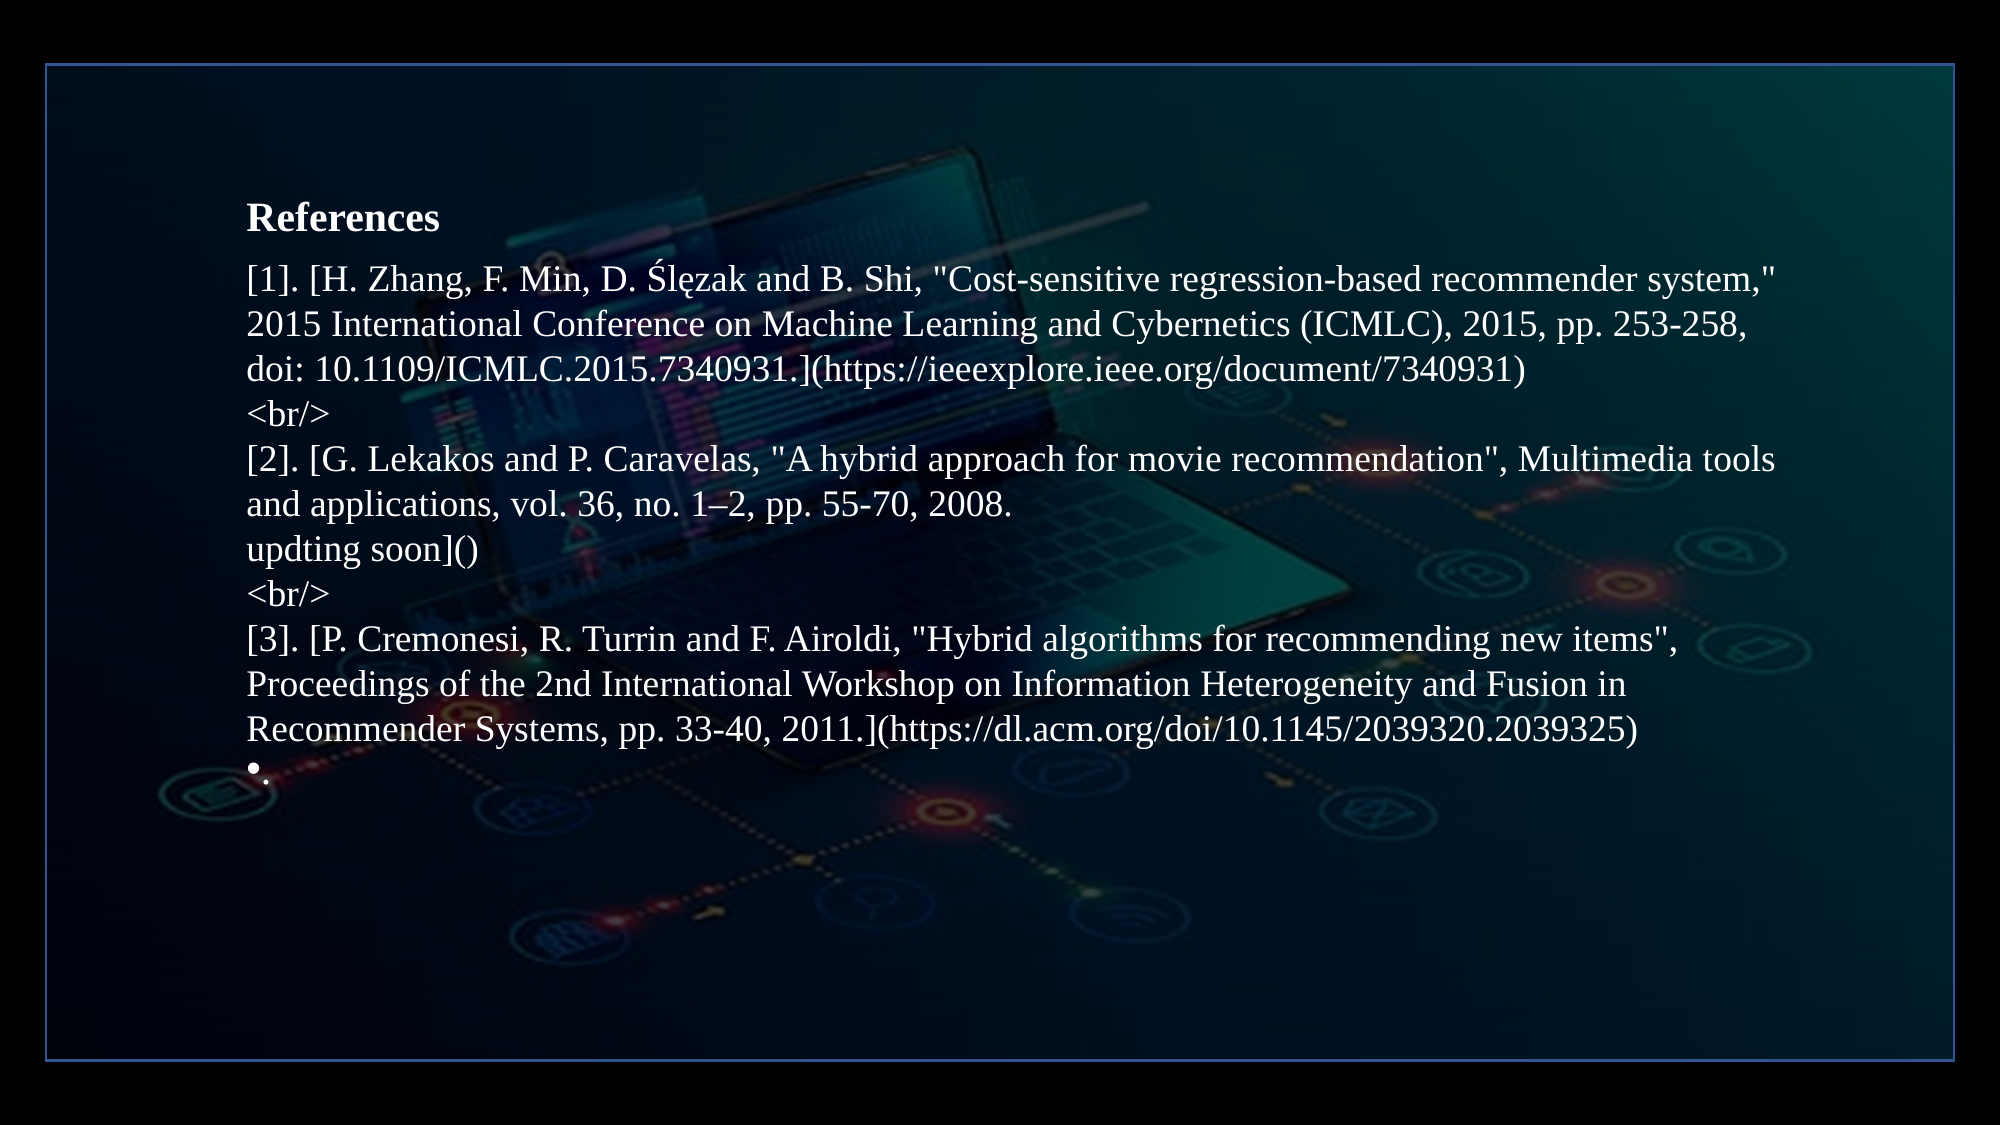

References
[1]. [H. Zhang, F. Min, D. Ślęzak and B. Shi, "Cost-sensitive regression-based recommender system," 2015 International Conference on Machine Learning and Cybernetics (ICMLC), 2015, pp. 253-258, doi: 10.1109/ICMLC.2015.7340931.](https://ieeexplore.ieee.org/document/7340931)
<br/>
[2]. [G. Lekakos and P. Caravelas, "A hybrid approach for movie recommendation", Multimedia tools and applications, vol. 36, no. 1–2, pp. 55-70, 2008.
updting soon]()
<br/>
[3]. [P. Cremonesi, R. Turrin and F. Airoldi, "Hybrid algorithms for recommending new items", Proceedings of the 2nd International Workshop on Information Heterogeneity and Fusion in Recommender Systems, pp. 33-40, 2011.](https://dl.acm.org/doi/10.1145/2039320.2039325)
.